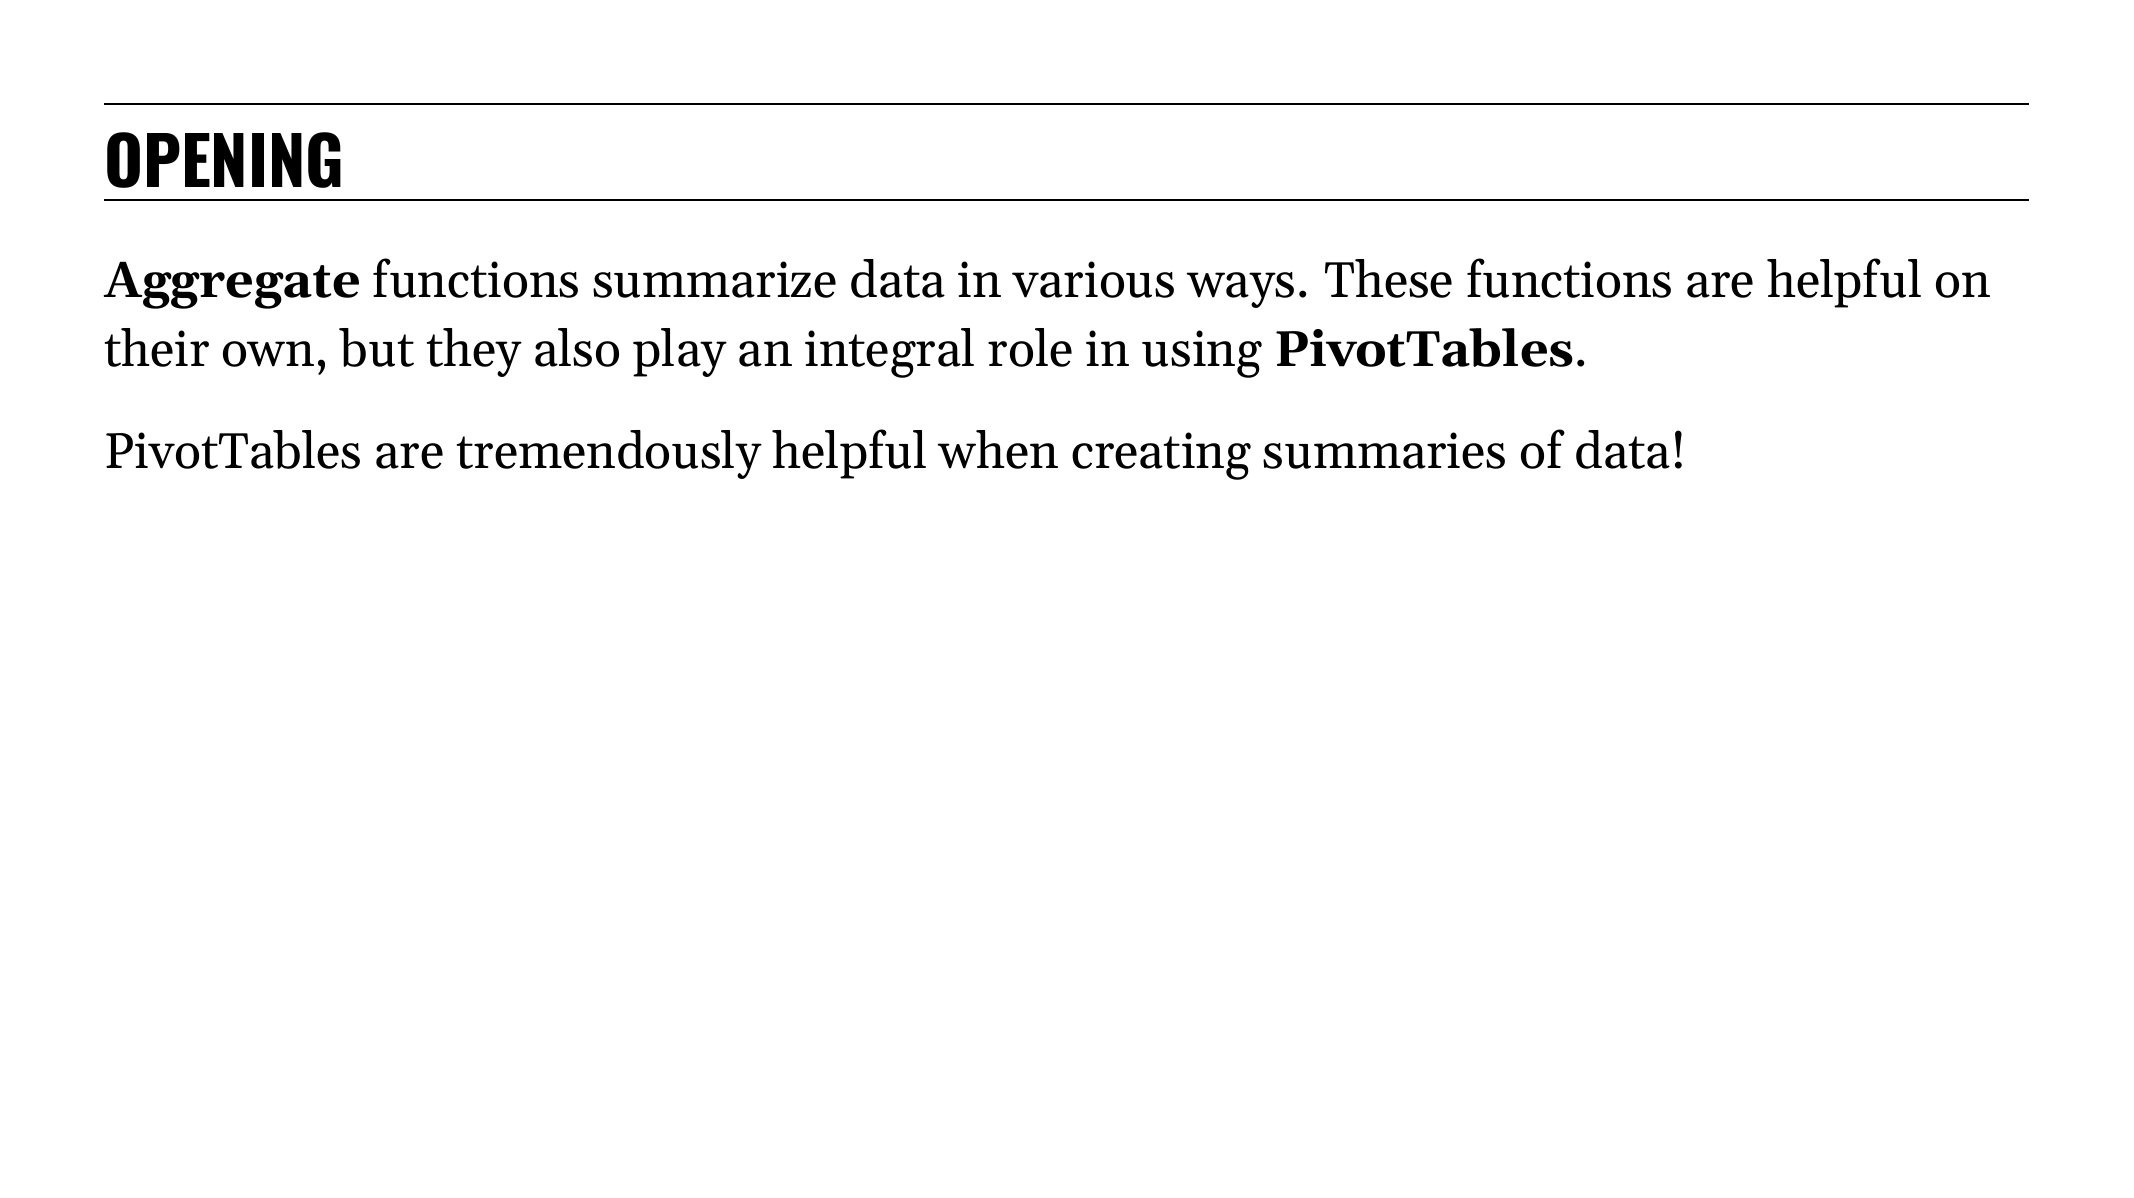

OPENING
Aggregate functions summarize data in various ways. These functions are helpful on their own, but they also play an integral role in using PivotTables.
PivotTables are tremendously helpful when creating summaries of data!